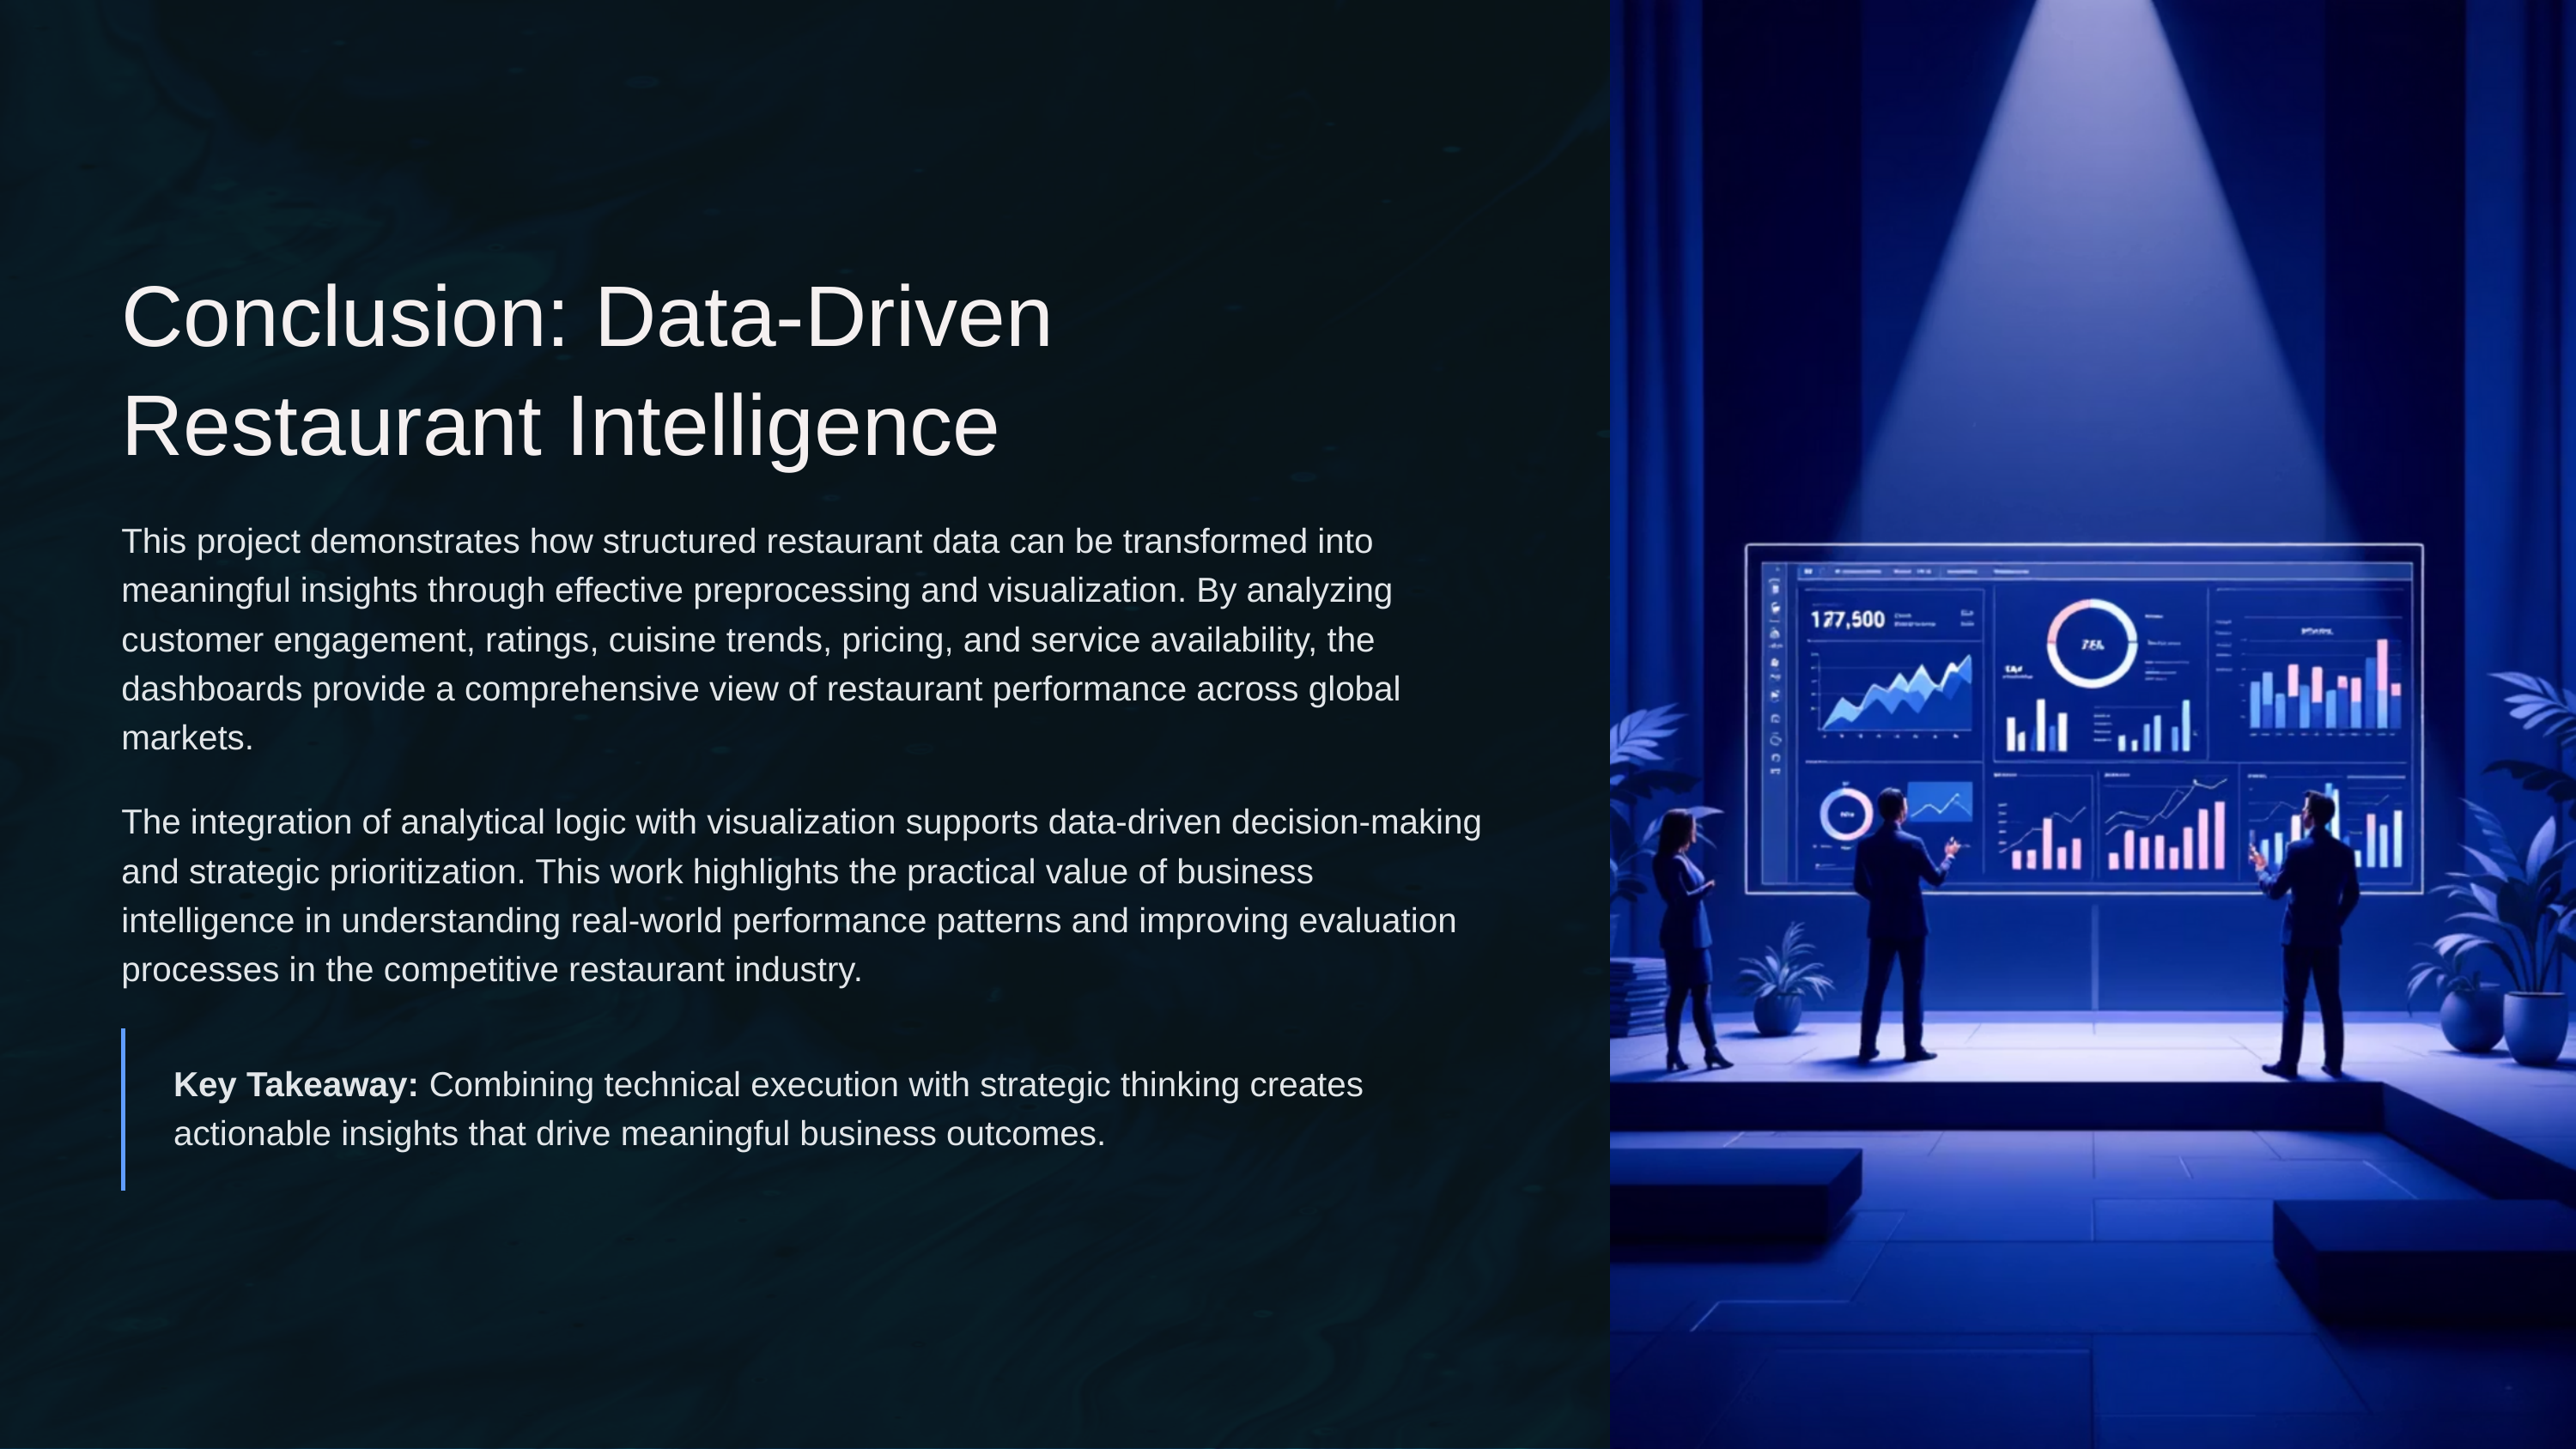

Conclusion: Data-Driven Restaurant Intelligence
This project demonstrates how structured restaurant data can be transformed into meaningful insights through effective preprocessing and visualization. By analyzing customer engagement, ratings, cuisine trends, pricing, and service availability, the dashboards provide a comprehensive view of restaurant performance across global markets.
The integration of analytical logic with visualization supports data-driven decision-making and strategic prioritization. This work highlights the practical value of business intelligence in understanding real-world performance patterns and improving evaluation processes in the competitive restaurant industry.

Key Takeaway: Combining technical execution with strategic thinking creates actionable insights that drive meaningful business outcomes.